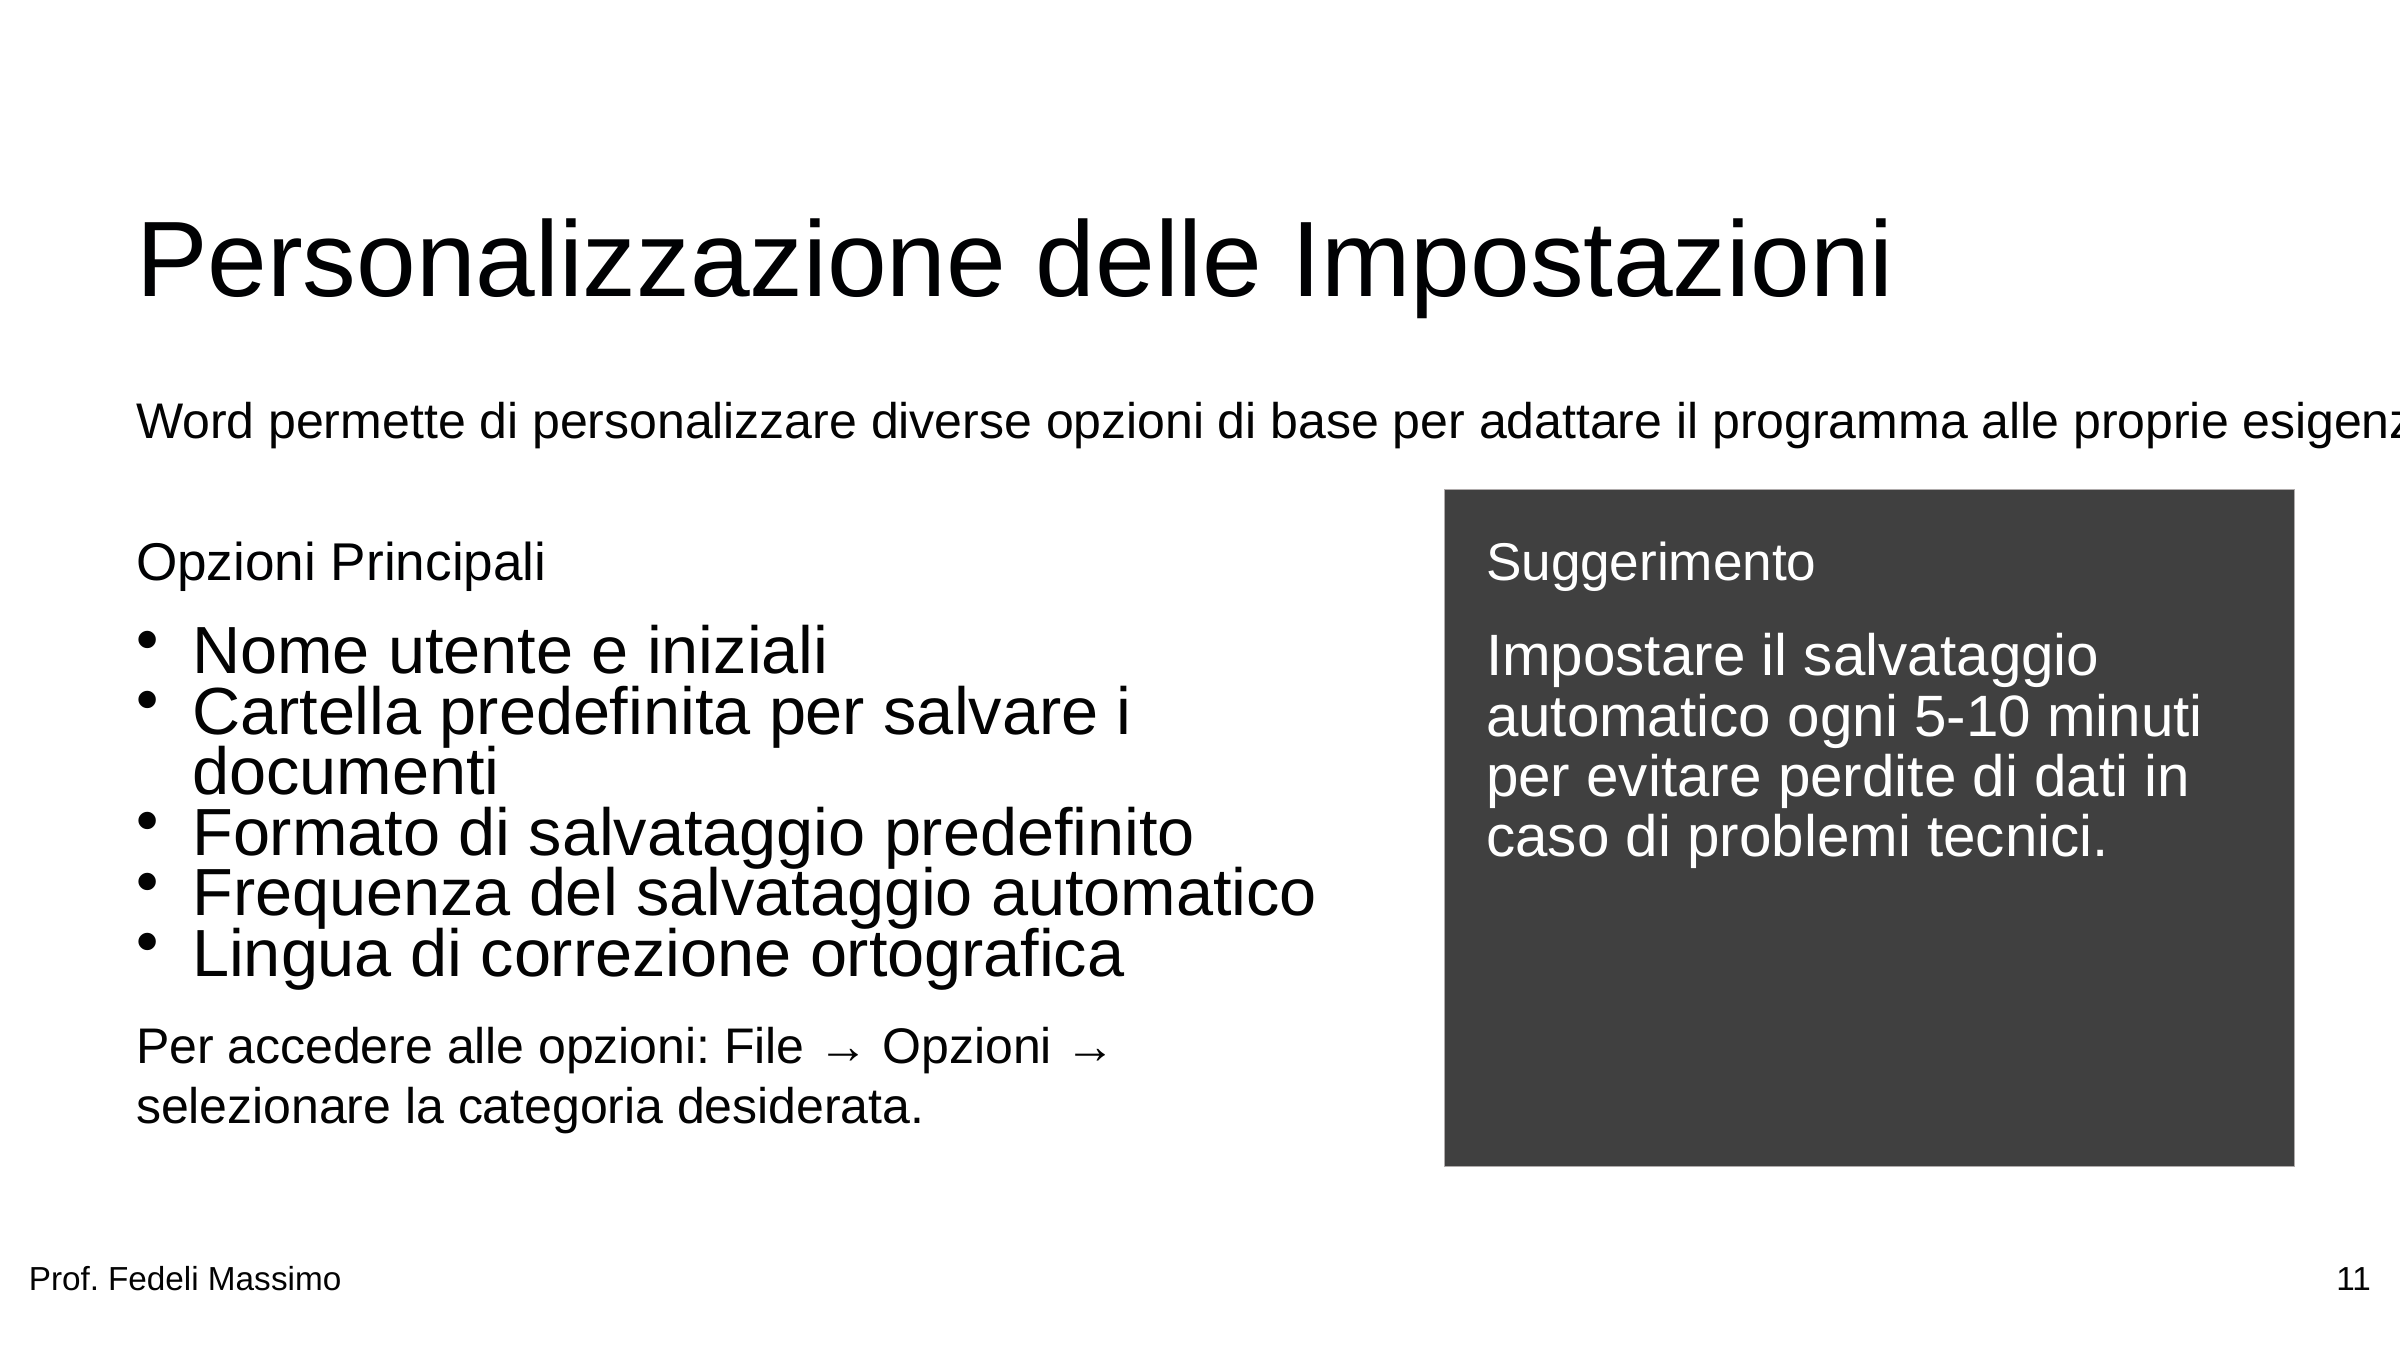

Personalizzazione delle Impostazioni
Word permette di personalizzare diverse opzioni di base per adattare il programma alle proprie esigenze.

Opzioni Principali
Suggerimento
Nome utente e iniziali
Cartella predefinita per salvare i documenti
Formato di salvataggio predefinito
Frequenza del salvataggio automatico
Lingua di correzione ortografica
Impostare il salvataggio automatico ogni 5-10 minuti per evitare perdite di dati in caso di problemi tecnici.
Per accedere alle opzioni: File → Opzioni → selezionare la categoria desiderata.
Prof. Fedeli Massimo
11